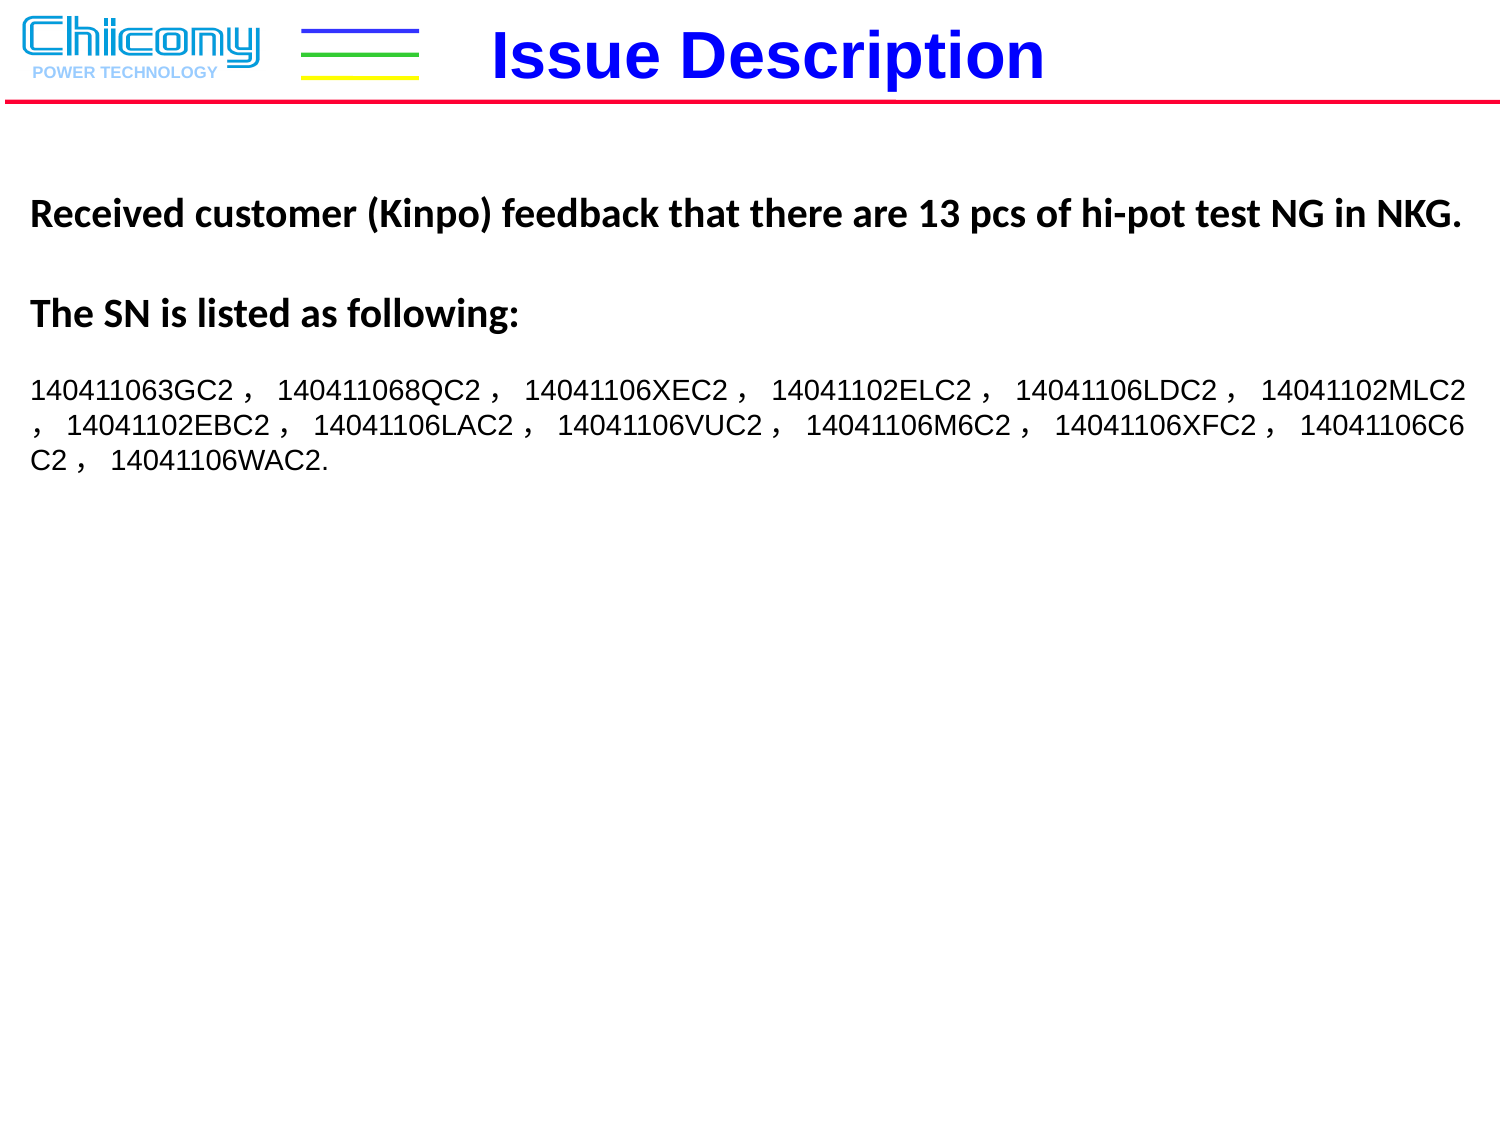

Issue Description
Received customer (Kinpo) feedback that there are 13 pcs of hi-pot test NG in NKG.
The SN is listed as following:

140411063GC2，140411068QC2，14041106XEC2，14041102ELC2，14041106LDC2，14041102MLC2，14041102EBC2，14041106LAC2，14041106VUC2，14041106M6C2，14041106XFC2，14041106C6C2，14041106WAC2.